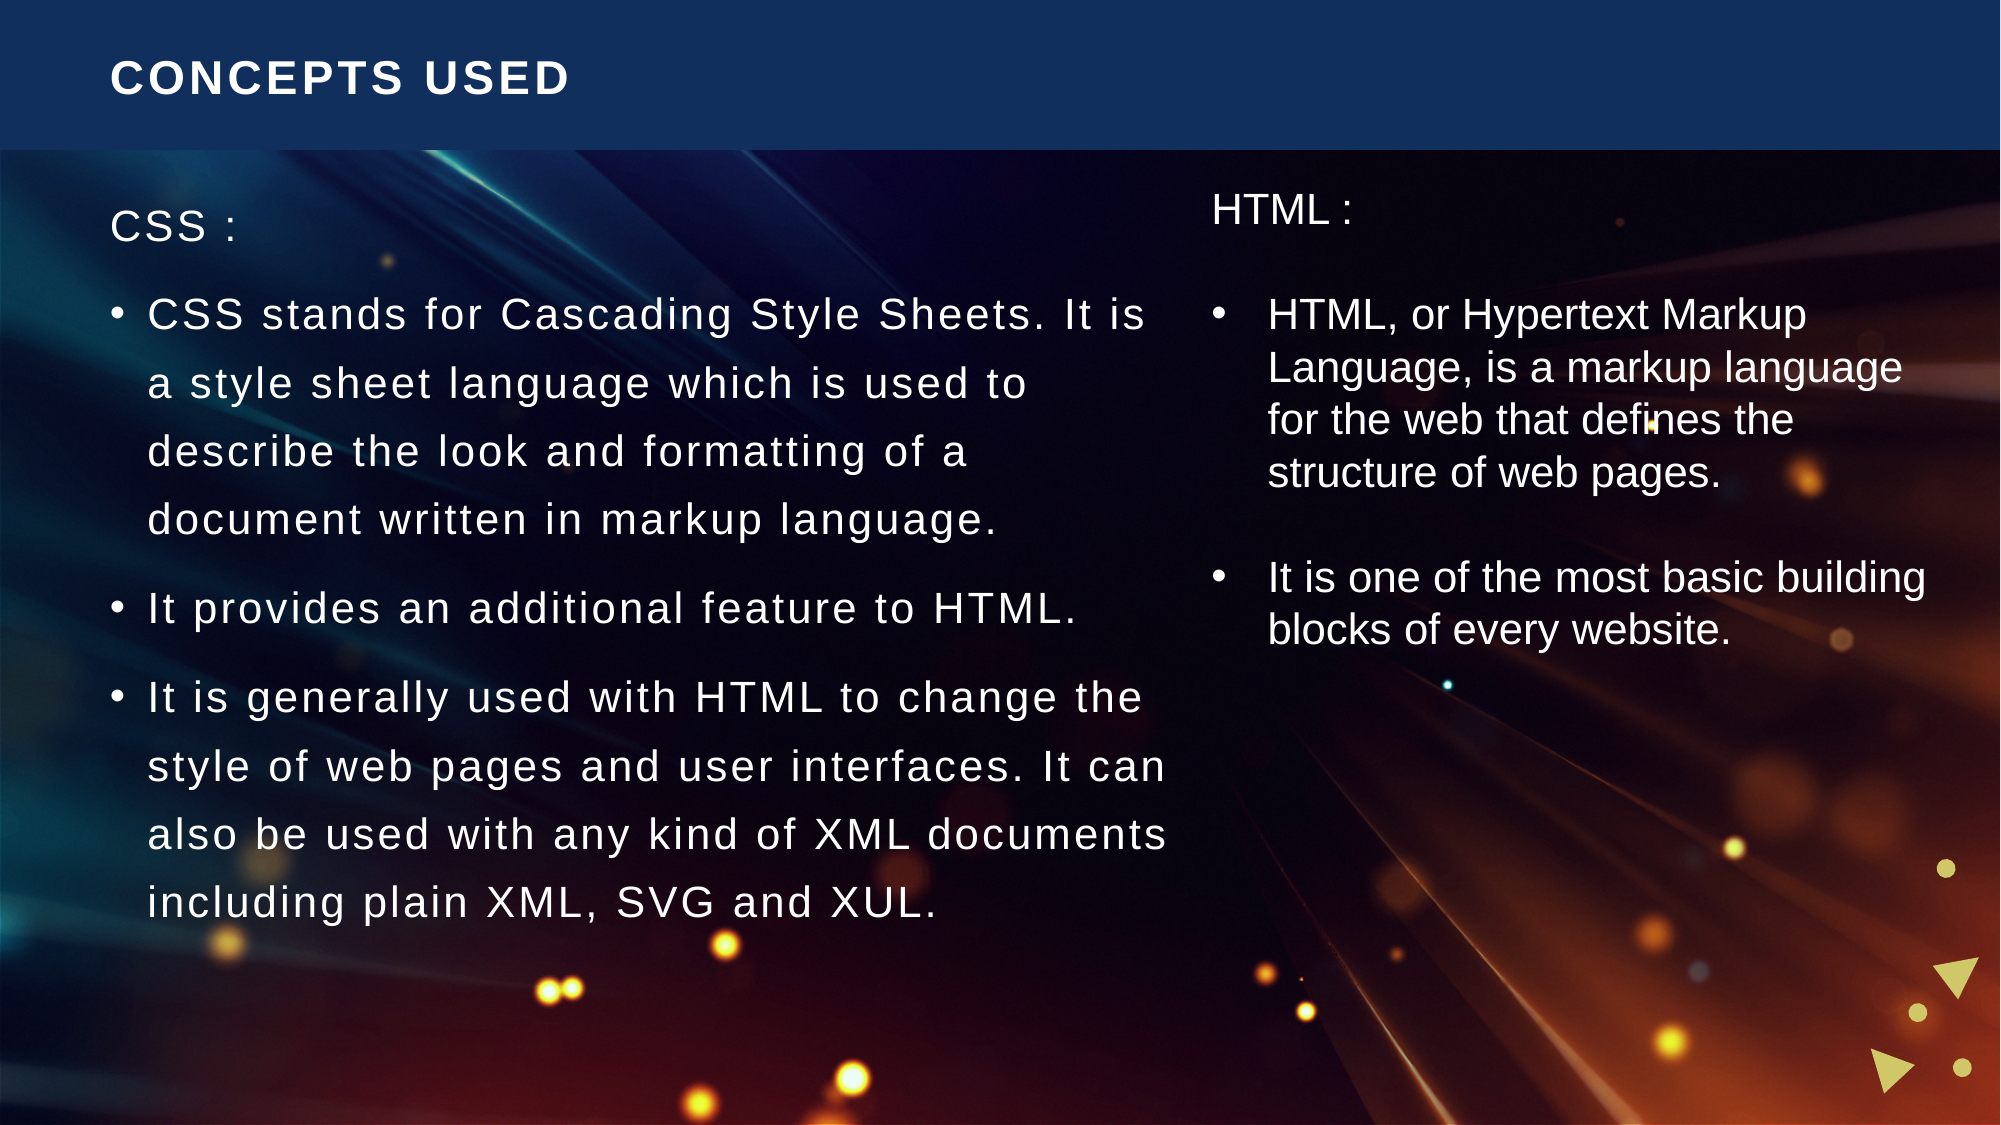

# CONCEPTS USED
CSS :
CSS stands for Cascading Style Sheets. It is a style sheet language which is used to describe the look and formatting of a document written in markup language.
It provides an additional feature to HTML.
It is generally used with HTML to change the style of web pages and user interfaces. It can also be used with any kind of XML documents including plain XML, SVG and XUL.

HTML :

HTML, or Hypertext Markup Language, is a markup language for the web that defines the structure of web pages.

It is one of the most basic building blocks of every website.